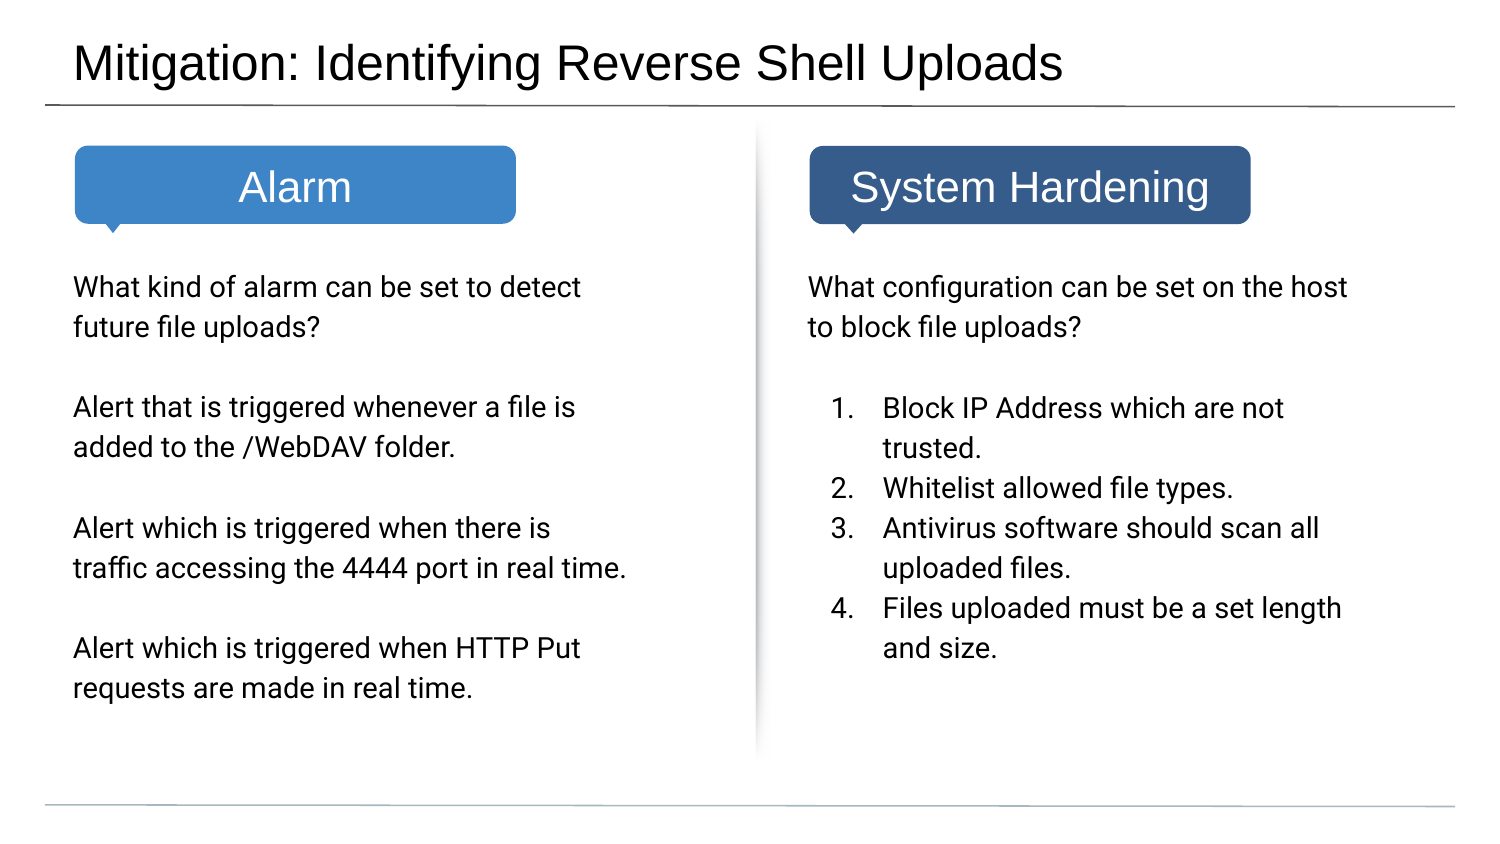

# Mitigation: Identifying Reverse Shell Uploads
What kind of alarm can be set to detect future file uploads?

Alert that is triggered whenever a file is added to the /WebDAV folder.

Alert which is triggered when there is traffic accessing the 4444 port in real time.

Alert which is triggered when HTTP Put requests are made in real time.

What configuration can be set on the host to block file uploads?

Block IP Address which are not trusted.
Whitelist allowed file types.
Antivirus software should scan all uploaded files.
Files uploaded must be a set length and size.